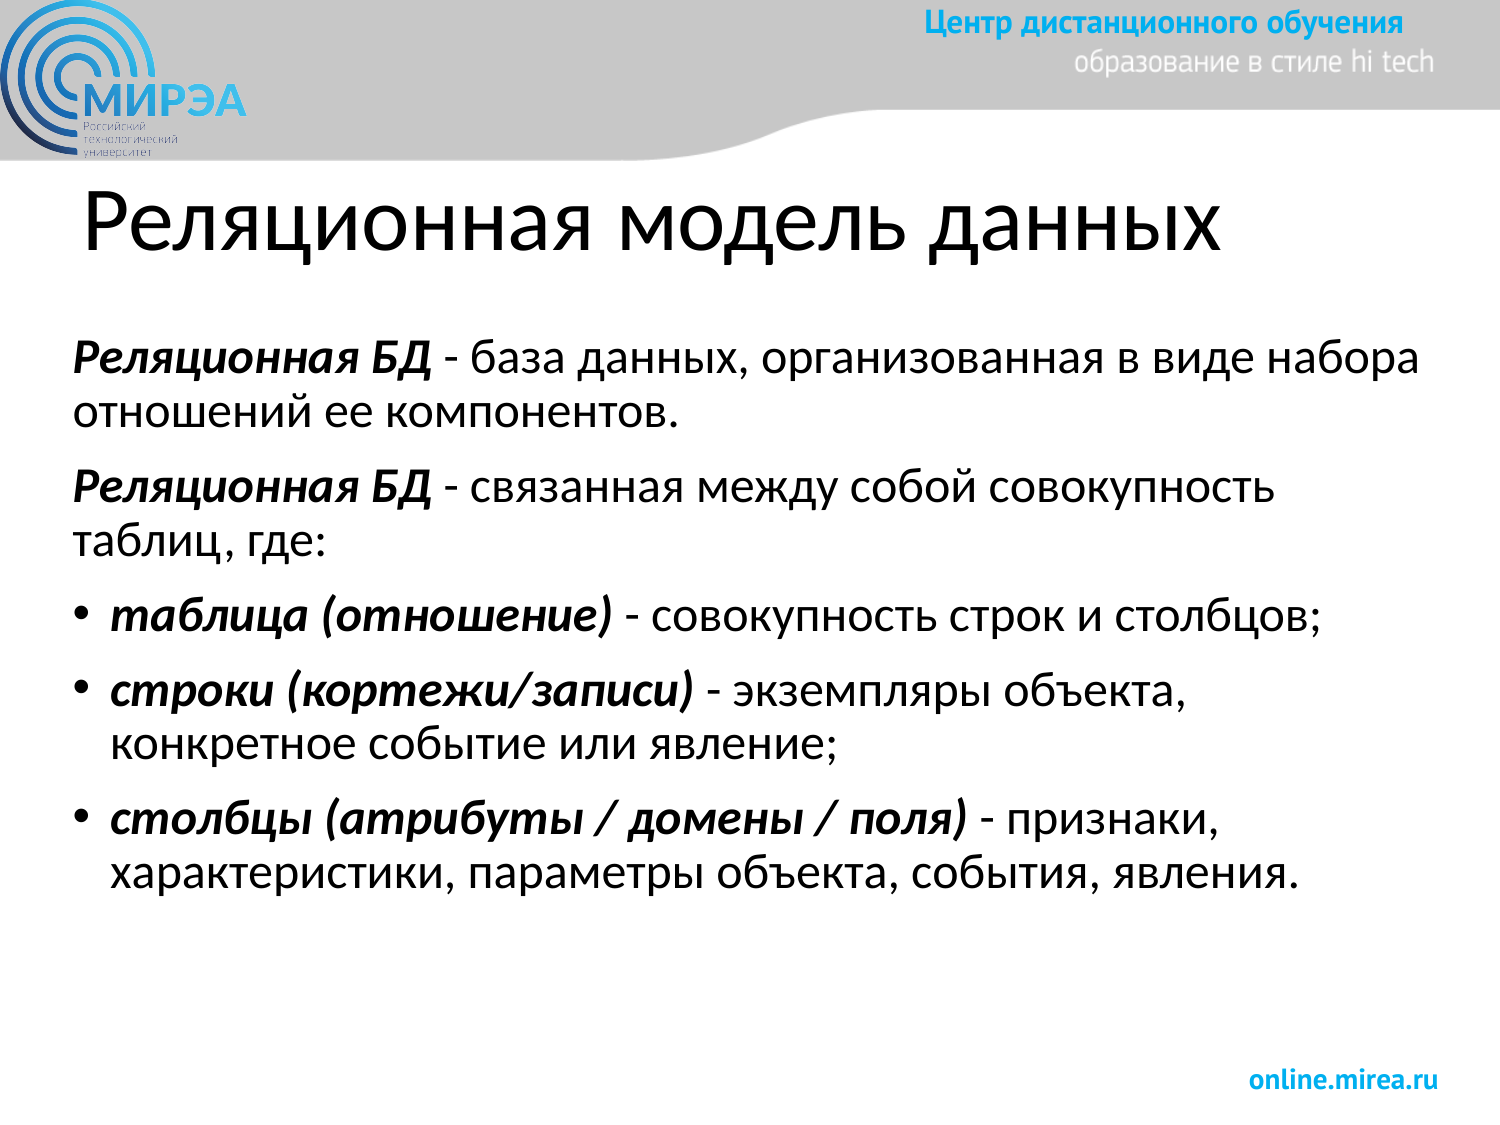

# Реляционная модель данных
Реляционная БД - база данных, организованная в виде набора отношений ее компонентов.
Реляционная БД - связанная между собой совокупность таблиц, где:
таблица (отношение) - совокупность строк и столбцов;
строки (кортежи/записи) - экземпляры объекта, конкретное событие или явление;
столбцы (атрибуты / домены / поля) - признаки, характеристики, параметры объекта, события, явления.